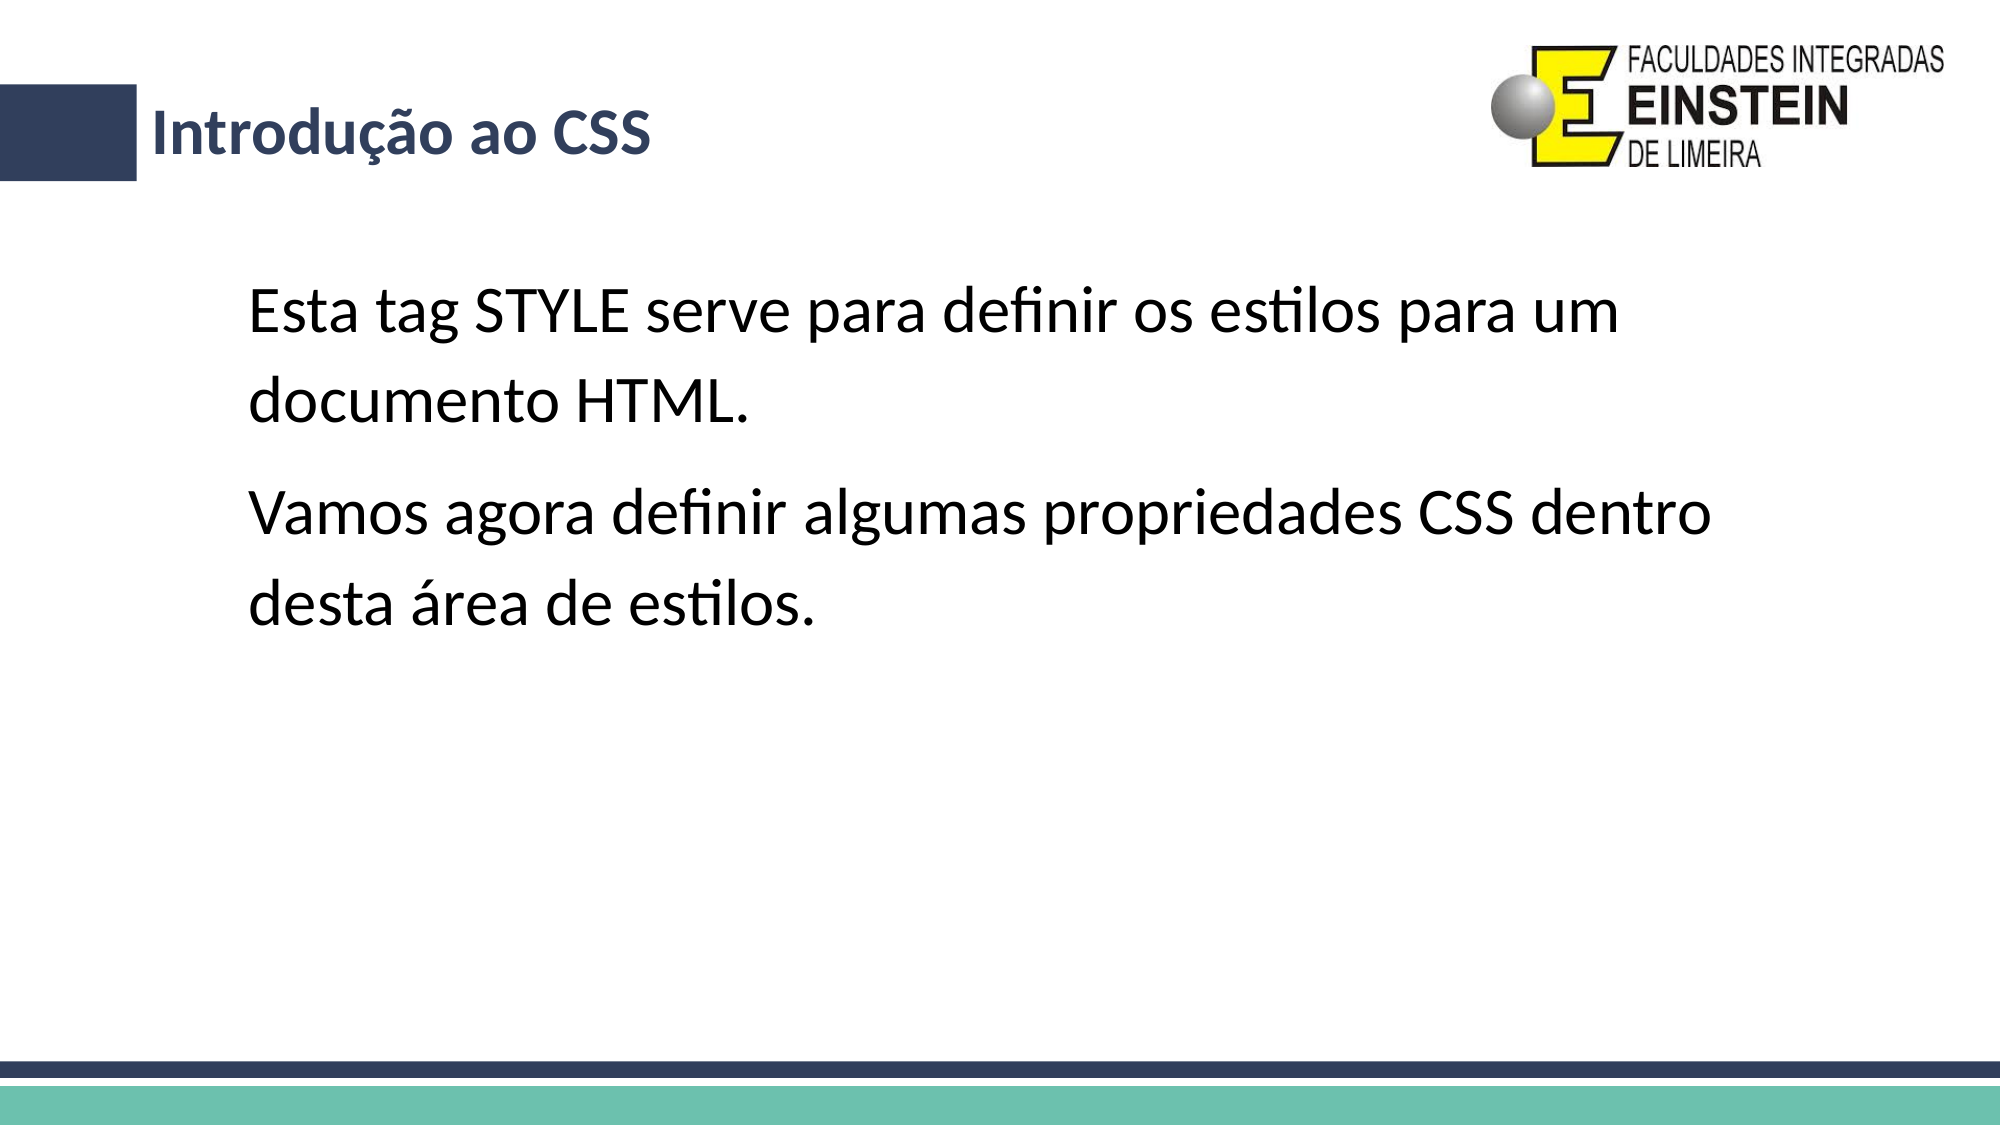

# Introdução ao CSS
Esta tag STYLE serve para definir os estilos para um documento HTML.
Vamos agora definir algumas propriedades CSS dentro desta área de estilos.